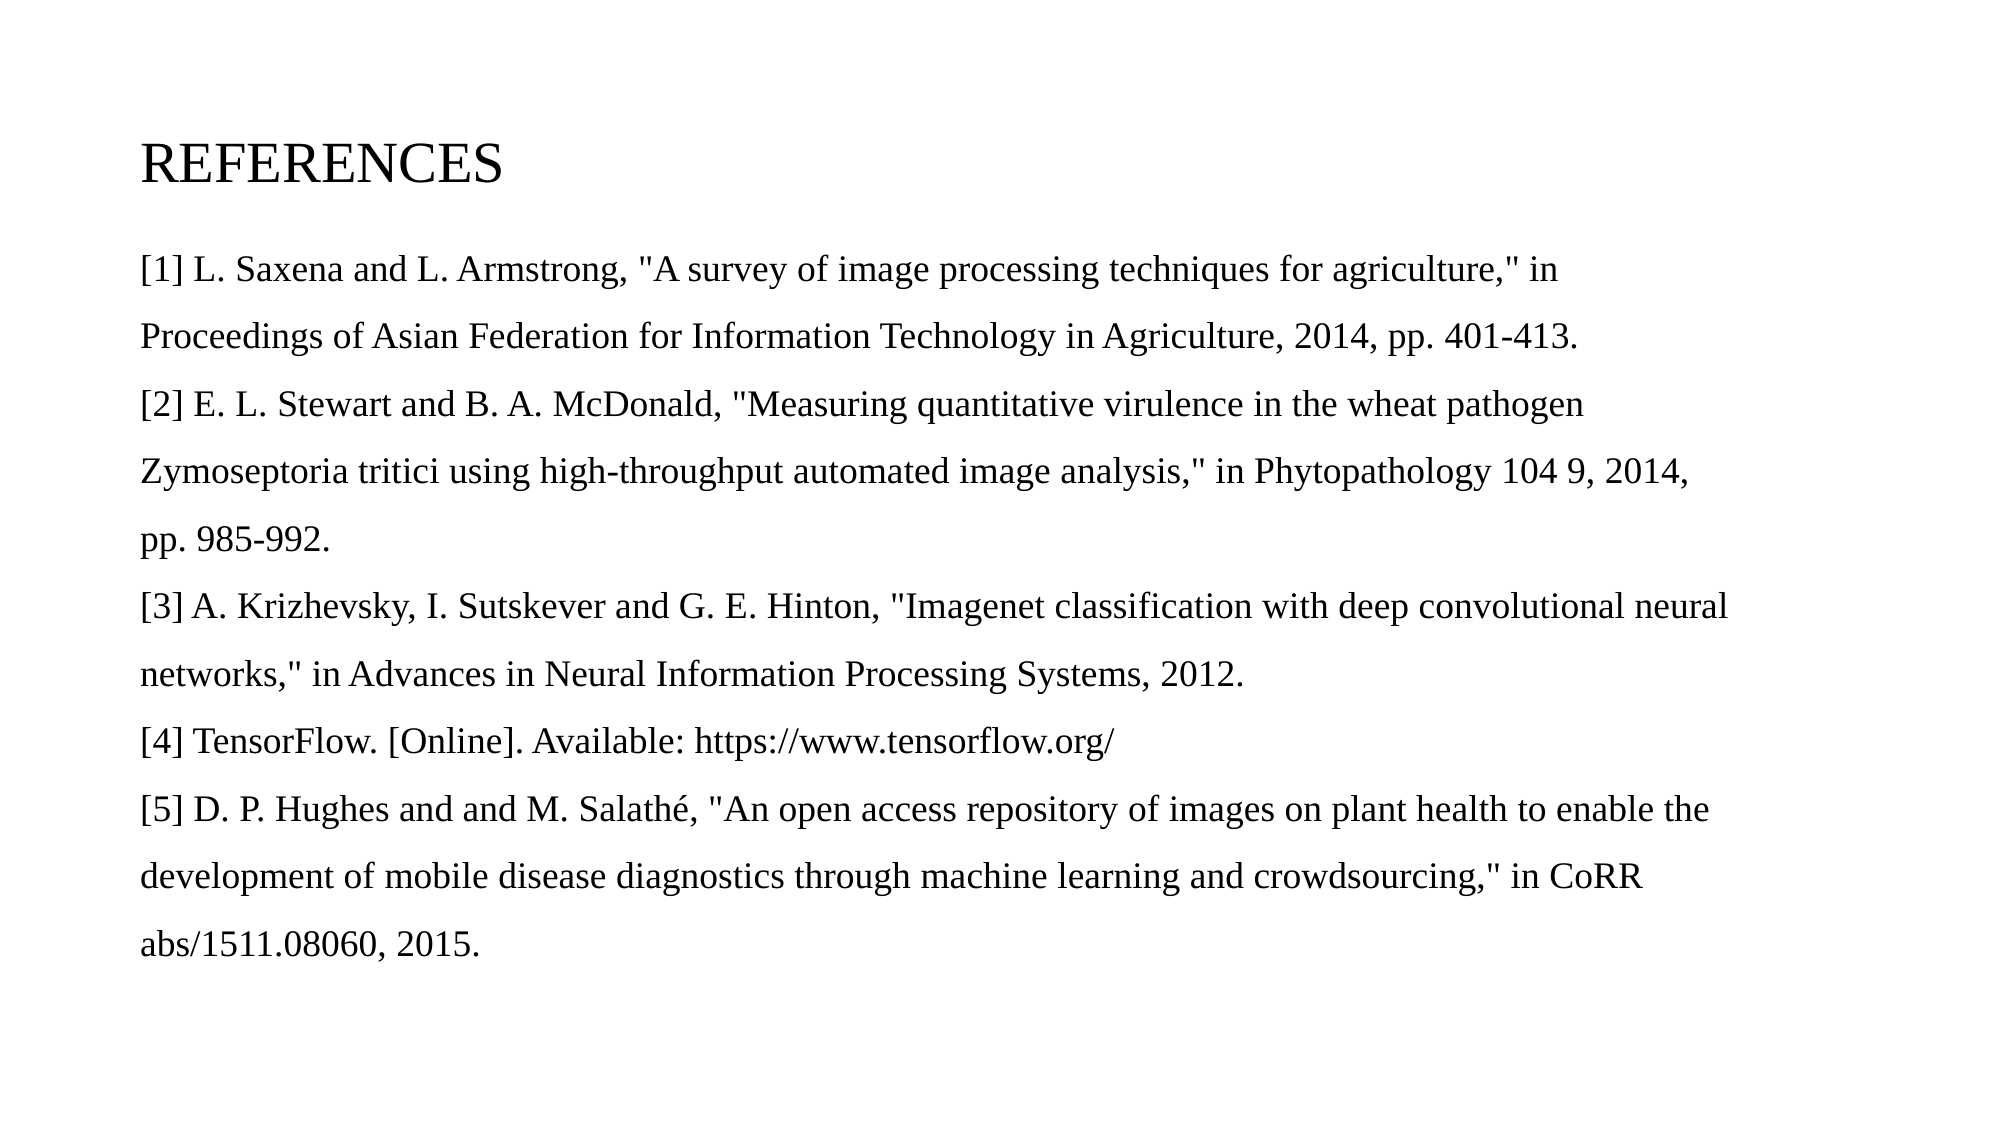

REFERENCES
[1] L. Saxena and L. Armstrong, "A survey of image processing techniques for agriculture," in Proceedings of Asian Federation for Information Technology in Agriculture, 2014, pp. 401-413.
[2] E. L. Stewart and B. A. McDonald, "Measuring quantitative virulence in the wheat pathogen Zymoseptoria tritici using high-throughput automated image analysis," in Phytopathology 104 9, 2014, pp. 985-992.
[3] A. Krizhevsky, I. Sutskever and G. E. Hinton, "Imagenet classification with deep convolutional neural networks," in Advances in Neural Information Processing Systems, 2012.
[4] TensorFlow. [Online]. Available: https://www.tensorflow.org/
[5] D. P. Hughes and and M. Salathé, "An open access repository of images on plant health to enable the development of mobile disease diagnostics through machine learning and crowdsourcing," in CoRR abs/1511.08060, 2015.